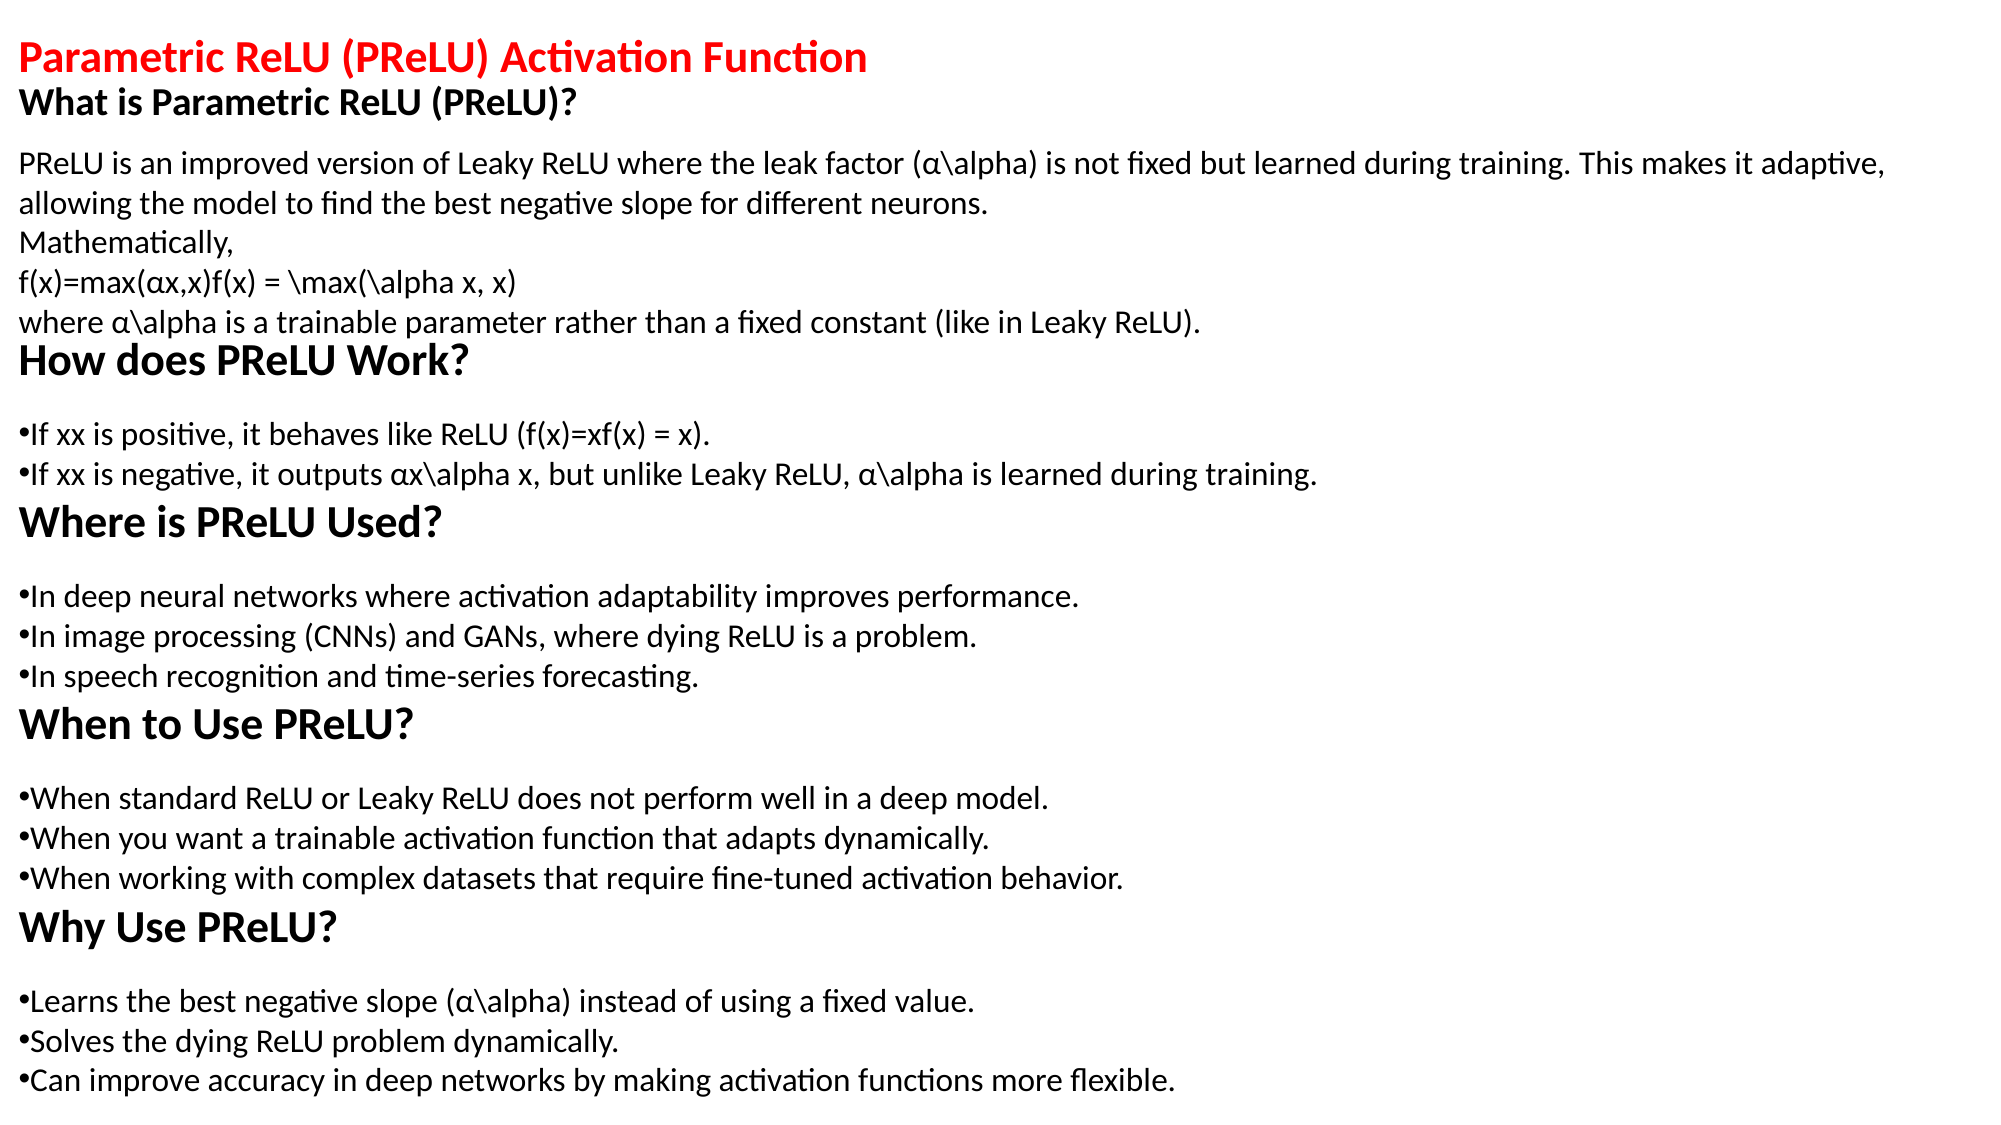

Parametric ReLU (PReLU) Activation Function
What is Parametric ReLU (PReLU)?
PReLU is an improved version of Leaky ReLU where the leak factor (α\alpha) is not fixed but learned during training. This makes it adaptive, allowing the model to find the best negative slope for different neurons.
Mathematically,
f(x)=max⁡(αx,x)f(x) = \max(\alpha x, x)
where α\alpha is a trainable parameter rather than a fixed constant (like in Leaky ReLU).
How does PReLU Work?
If xx is positive, it behaves like ReLU (f(x)=xf(x) = x).
If xx is negative, it outputs αx\alpha x, but unlike Leaky ReLU, α\alpha is learned during training.
Where is PReLU Used?
In deep neural networks where activation adaptability improves performance.
In image processing (CNNs) and GANs, where dying ReLU is a problem.
In speech recognition and time-series forecasting.
When to Use PReLU?
When standard ReLU or Leaky ReLU does not perform well in a deep model.
When you want a trainable activation function that adapts dynamically.
When working with complex datasets that require fine-tuned activation behavior.
Why Use PReLU?
Learns the best negative slope (α\alpha) instead of using a fixed value.
Solves the dying ReLU problem dynamically.
Can improve accuracy in deep networks by making activation functions more flexible.